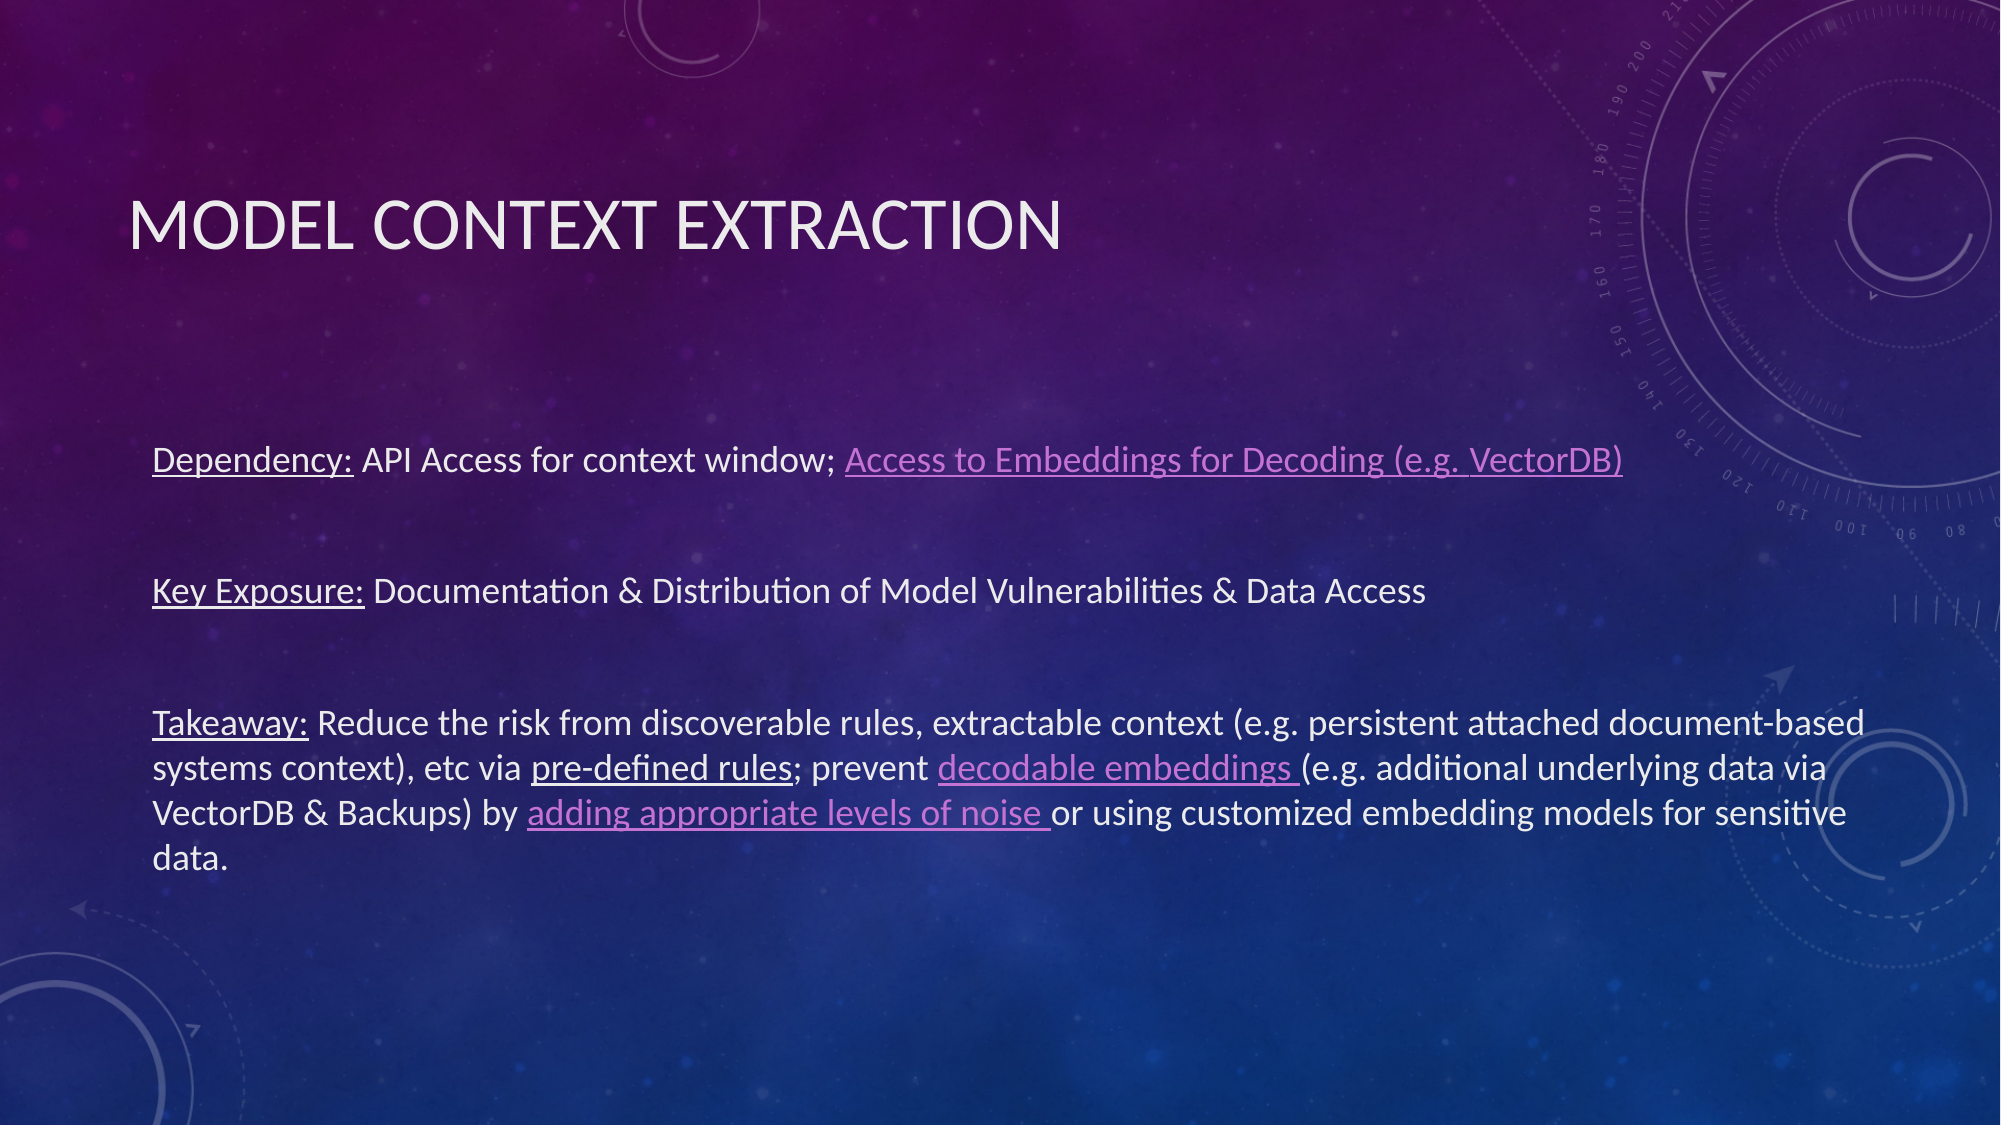

# Model Context Extraction
Dependency: API Access for context window; Access to Embeddings for Decoding (e.g. VectorDB)

Key Exposure: Documentation & Distribution of Model Vulnerabilities & Data Access

Takeaway: Reduce the risk from discoverable rules, extractable context (e.g. persistent attached document-based systems context), etc via pre-defined rules; prevent decodable embeddings (e.g. additional underlying data via VectorDB & Backups) by adding appropriate levels of noise or using customized embedding models for sensitive data.